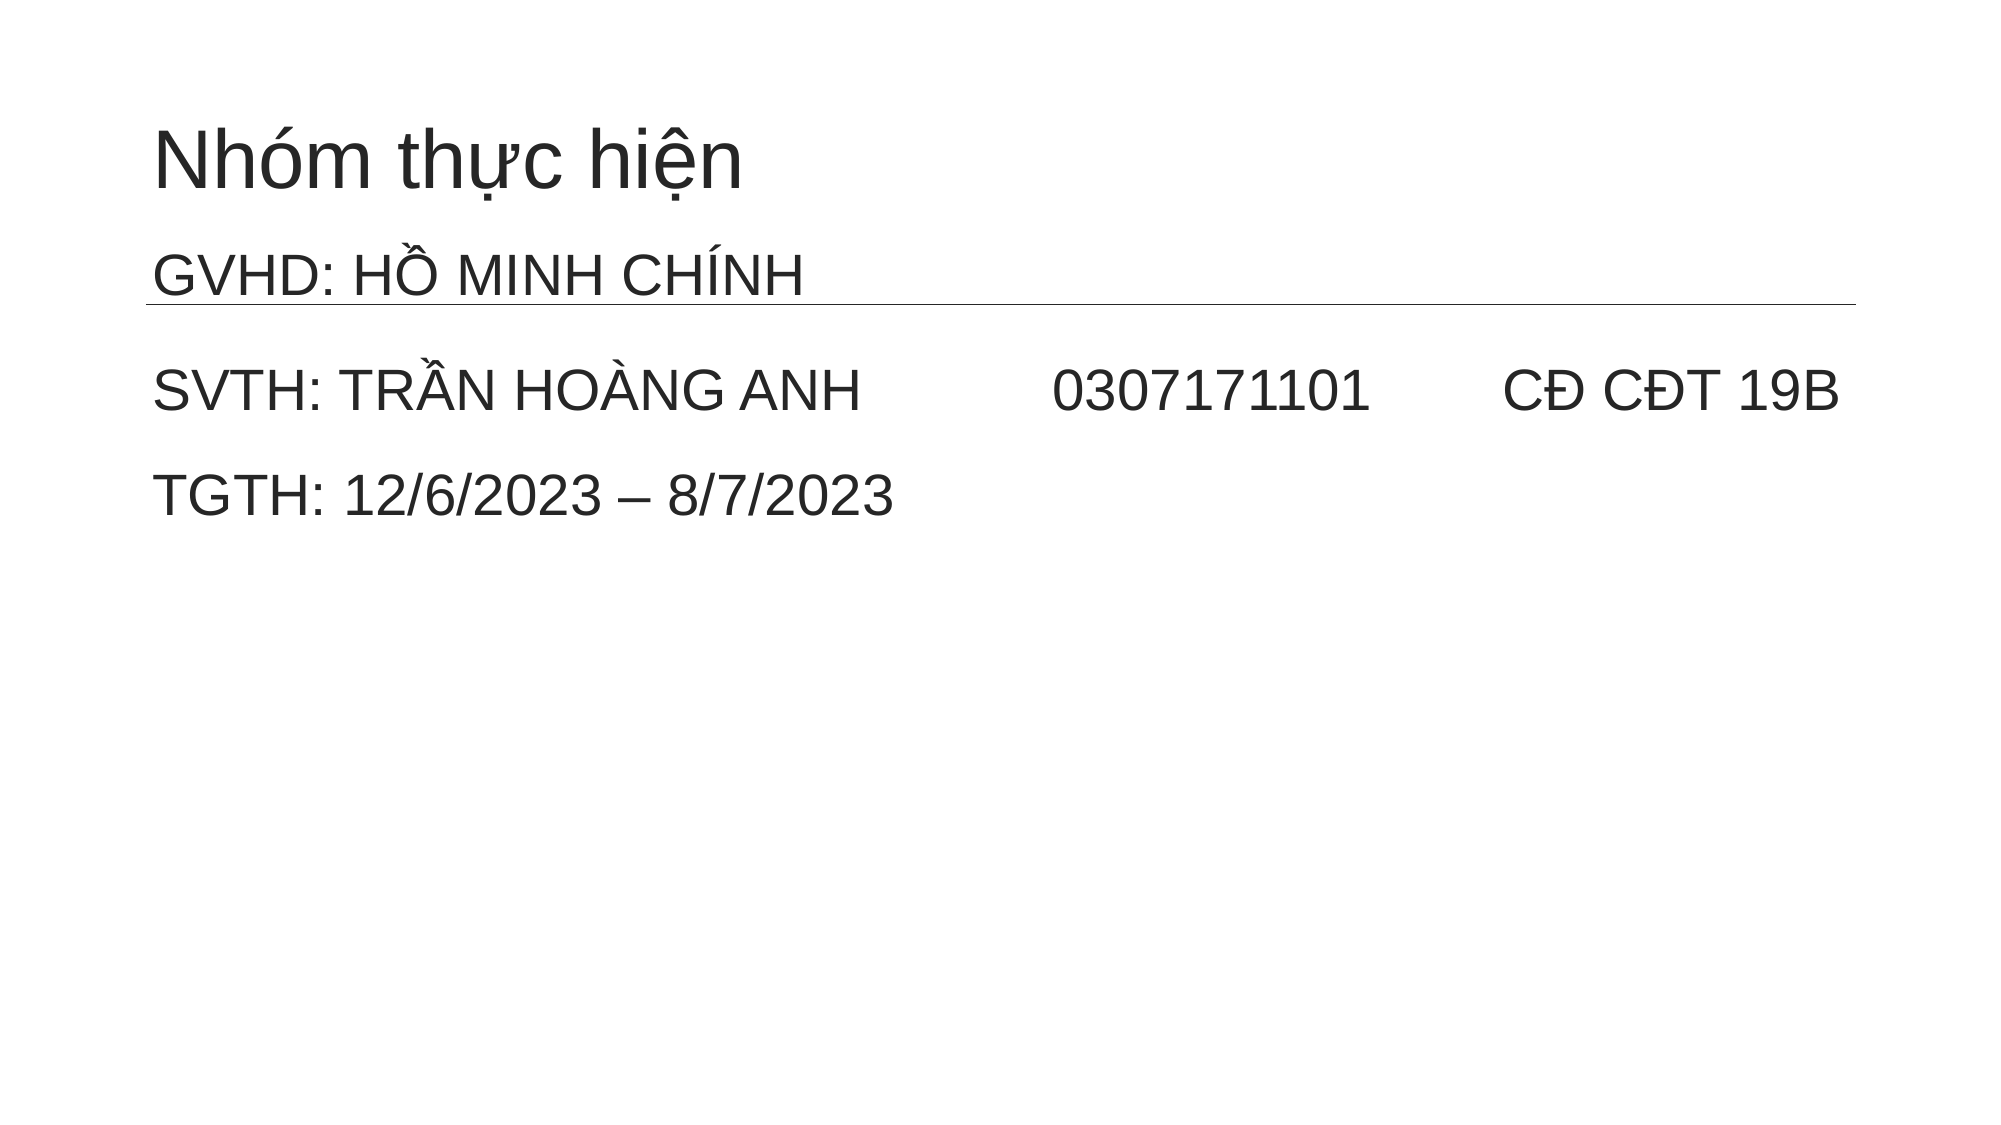

# Nhóm thực hiện
GVHD: HỒ MINH CHÍNH
SVTH: TRẦN HOÀNG ANH		0307171101	CĐ CĐT 19B
TGTH: 12/6/2023 – 8/7/2023